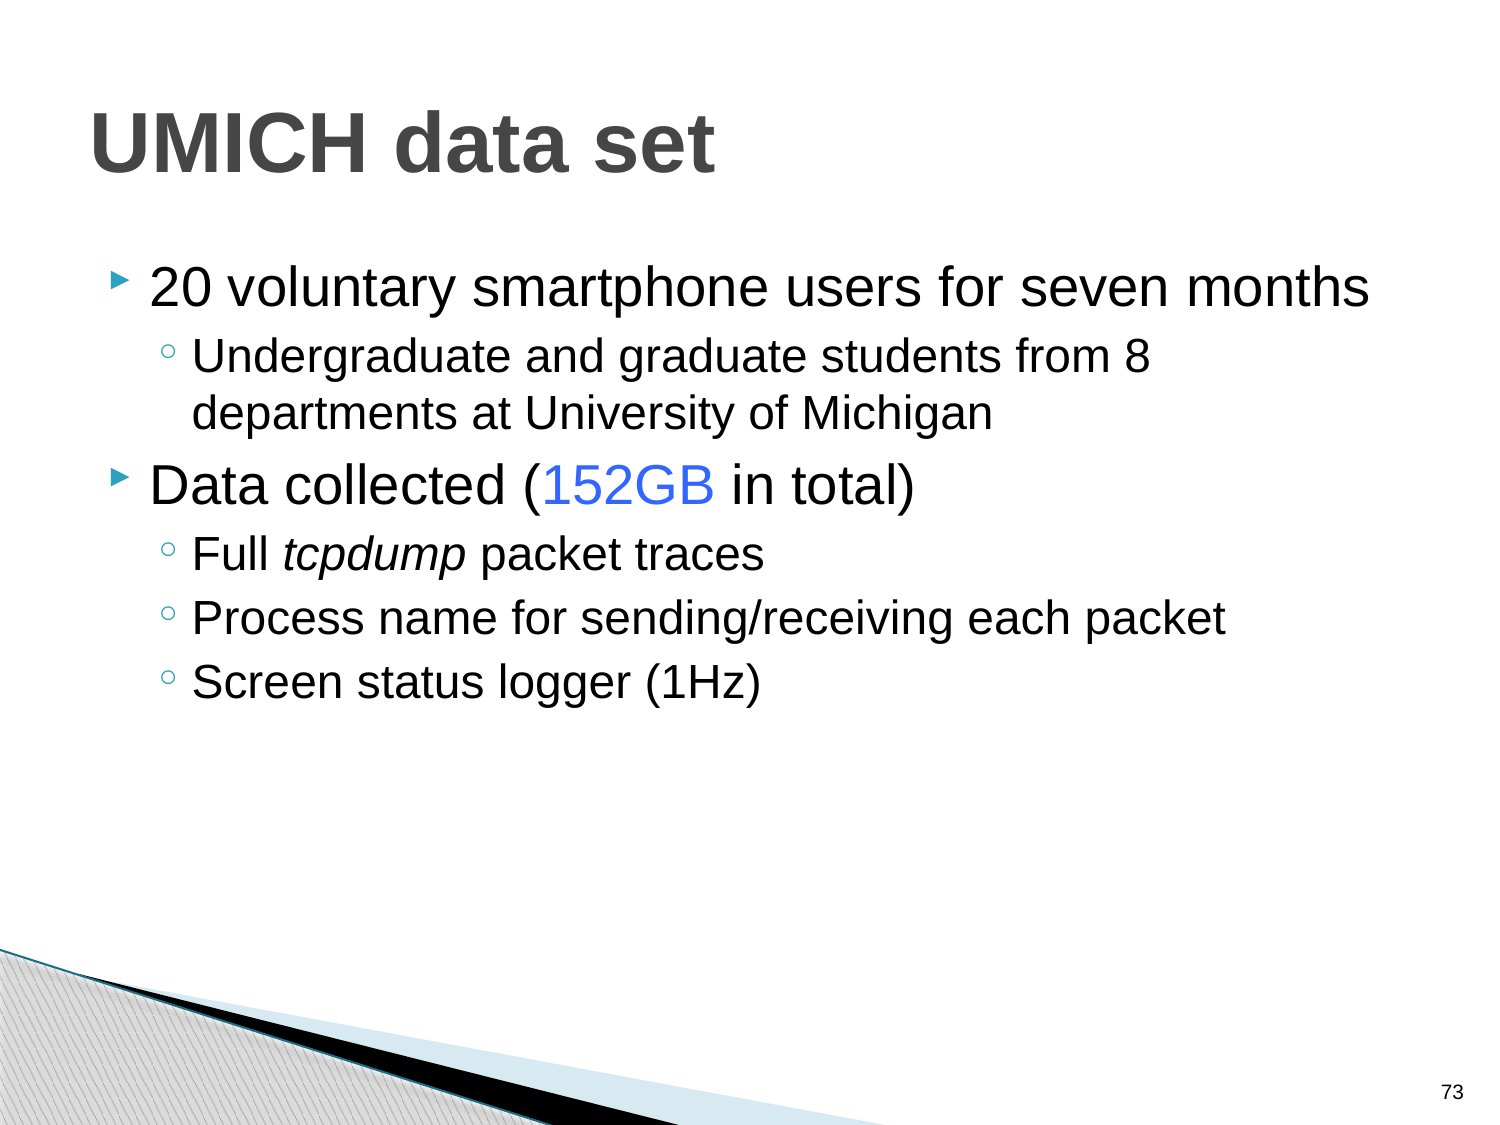

# UMICH data set
20 voluntary smartphone users for seven months
Undergraduate and graduate students from 8 departments at University of Michigan
Data collected (152GB in total)
Full tcpdump packet traces
Process name for sending/receiving each packet
Screen status logger (1Hz)
73